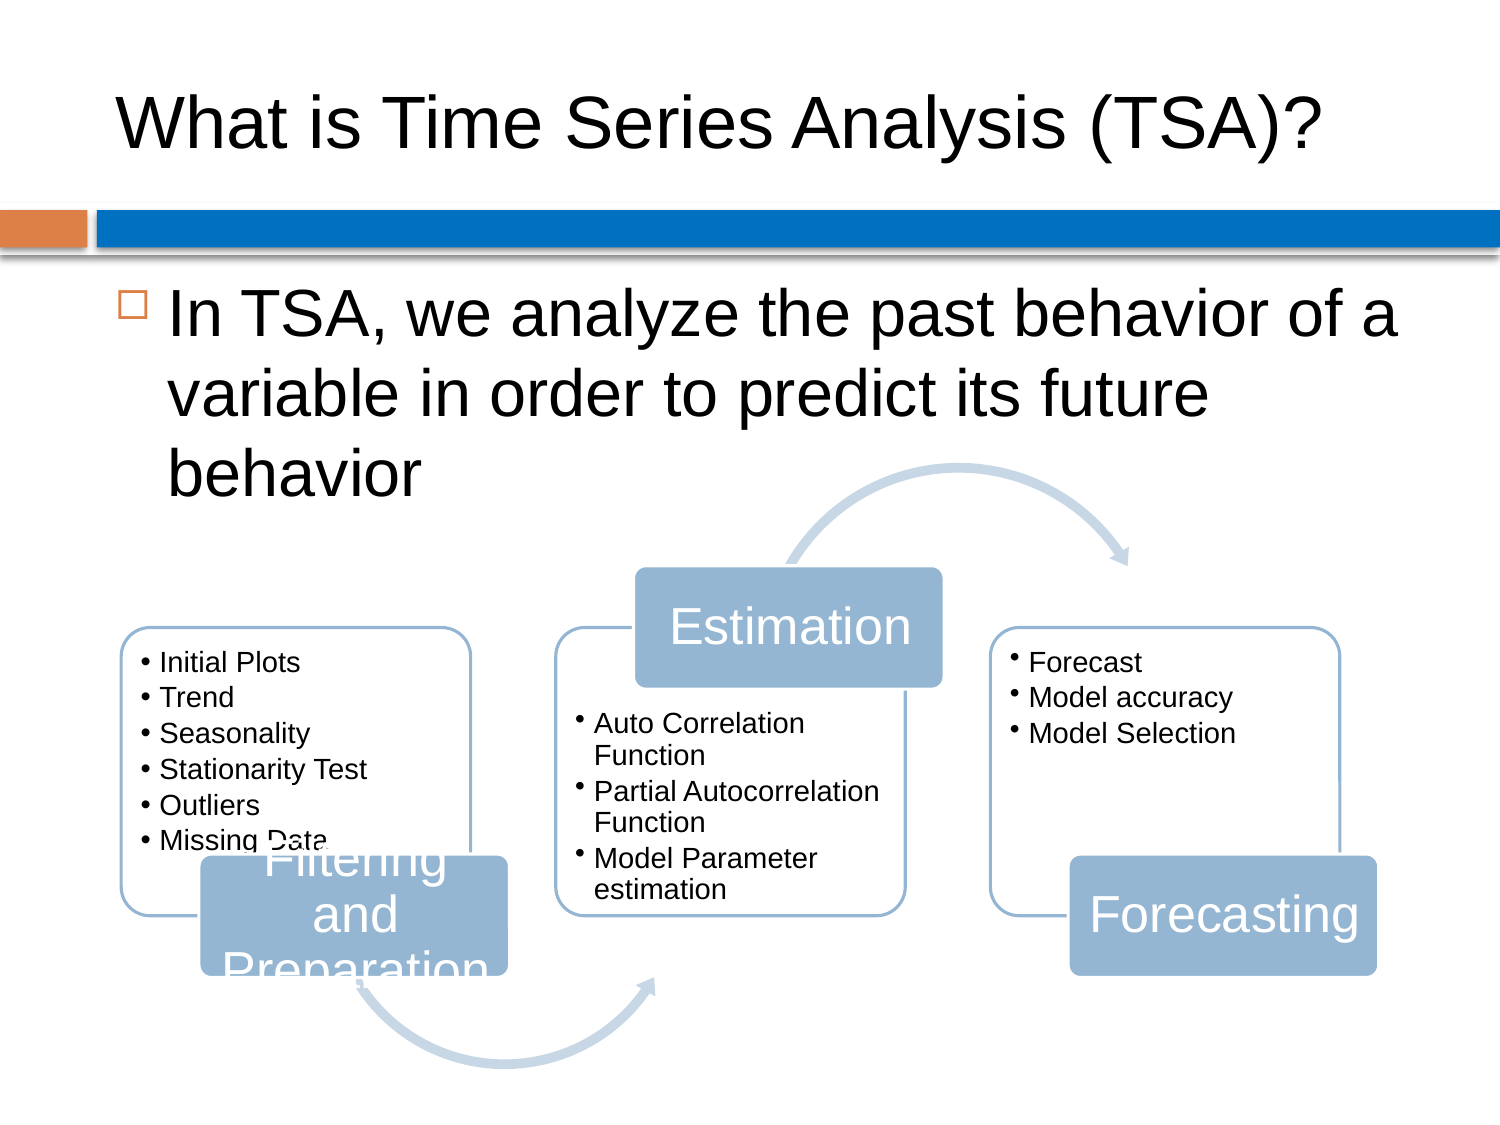

# What is Time Series Analysis (TSA)?
In TSA, we analyze the past behavior of a variable in order to predict its future behavior

Initial Plots
Trend
Seasonality
Stationarity Test
Outliers
Missing Data
Filtering and Preparation
Auto Correlation Function
Partial Autocorrelation Function
Model Parameter estimation
Estimation
Forecast
Model accuracy
Model Selection
Forecasting